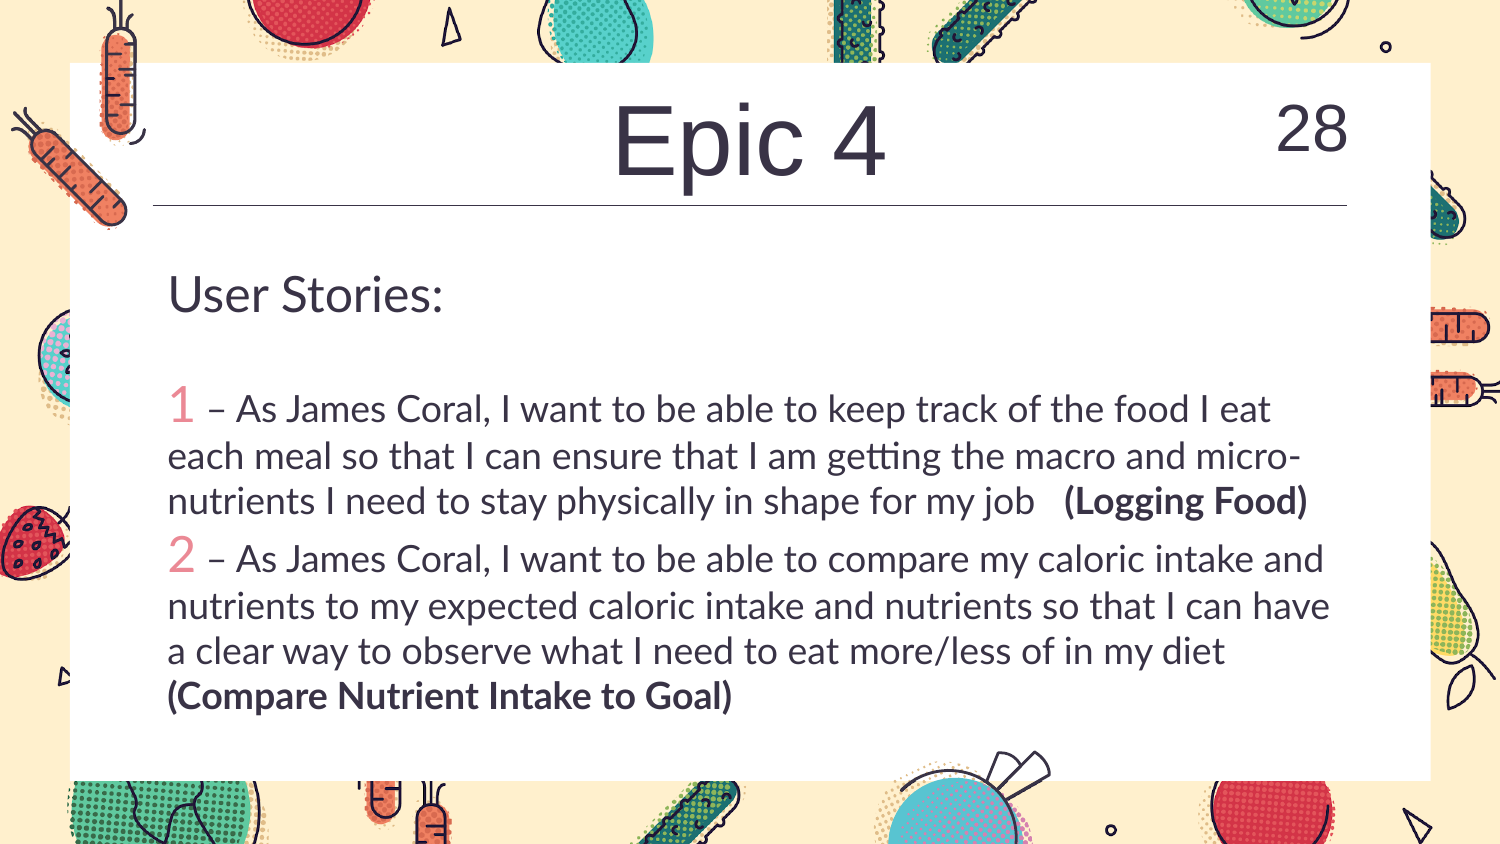

# Epic 4
28
User Stories:

1 – As James Coral, I want to be able to keep track of the food I eat each meal so that I can ensure that I am getting the macro and micro-nutrients I need to stay physically in shape for my job   (Logging Food)
2 – As James Coral, I want to be able to compare my caloric intake and nutrients to my expected caloric intake and nutrients so that I can have a clear way to observe what I need to eat more/less of in my diet   (Compare Nutrient Intake to Goal)